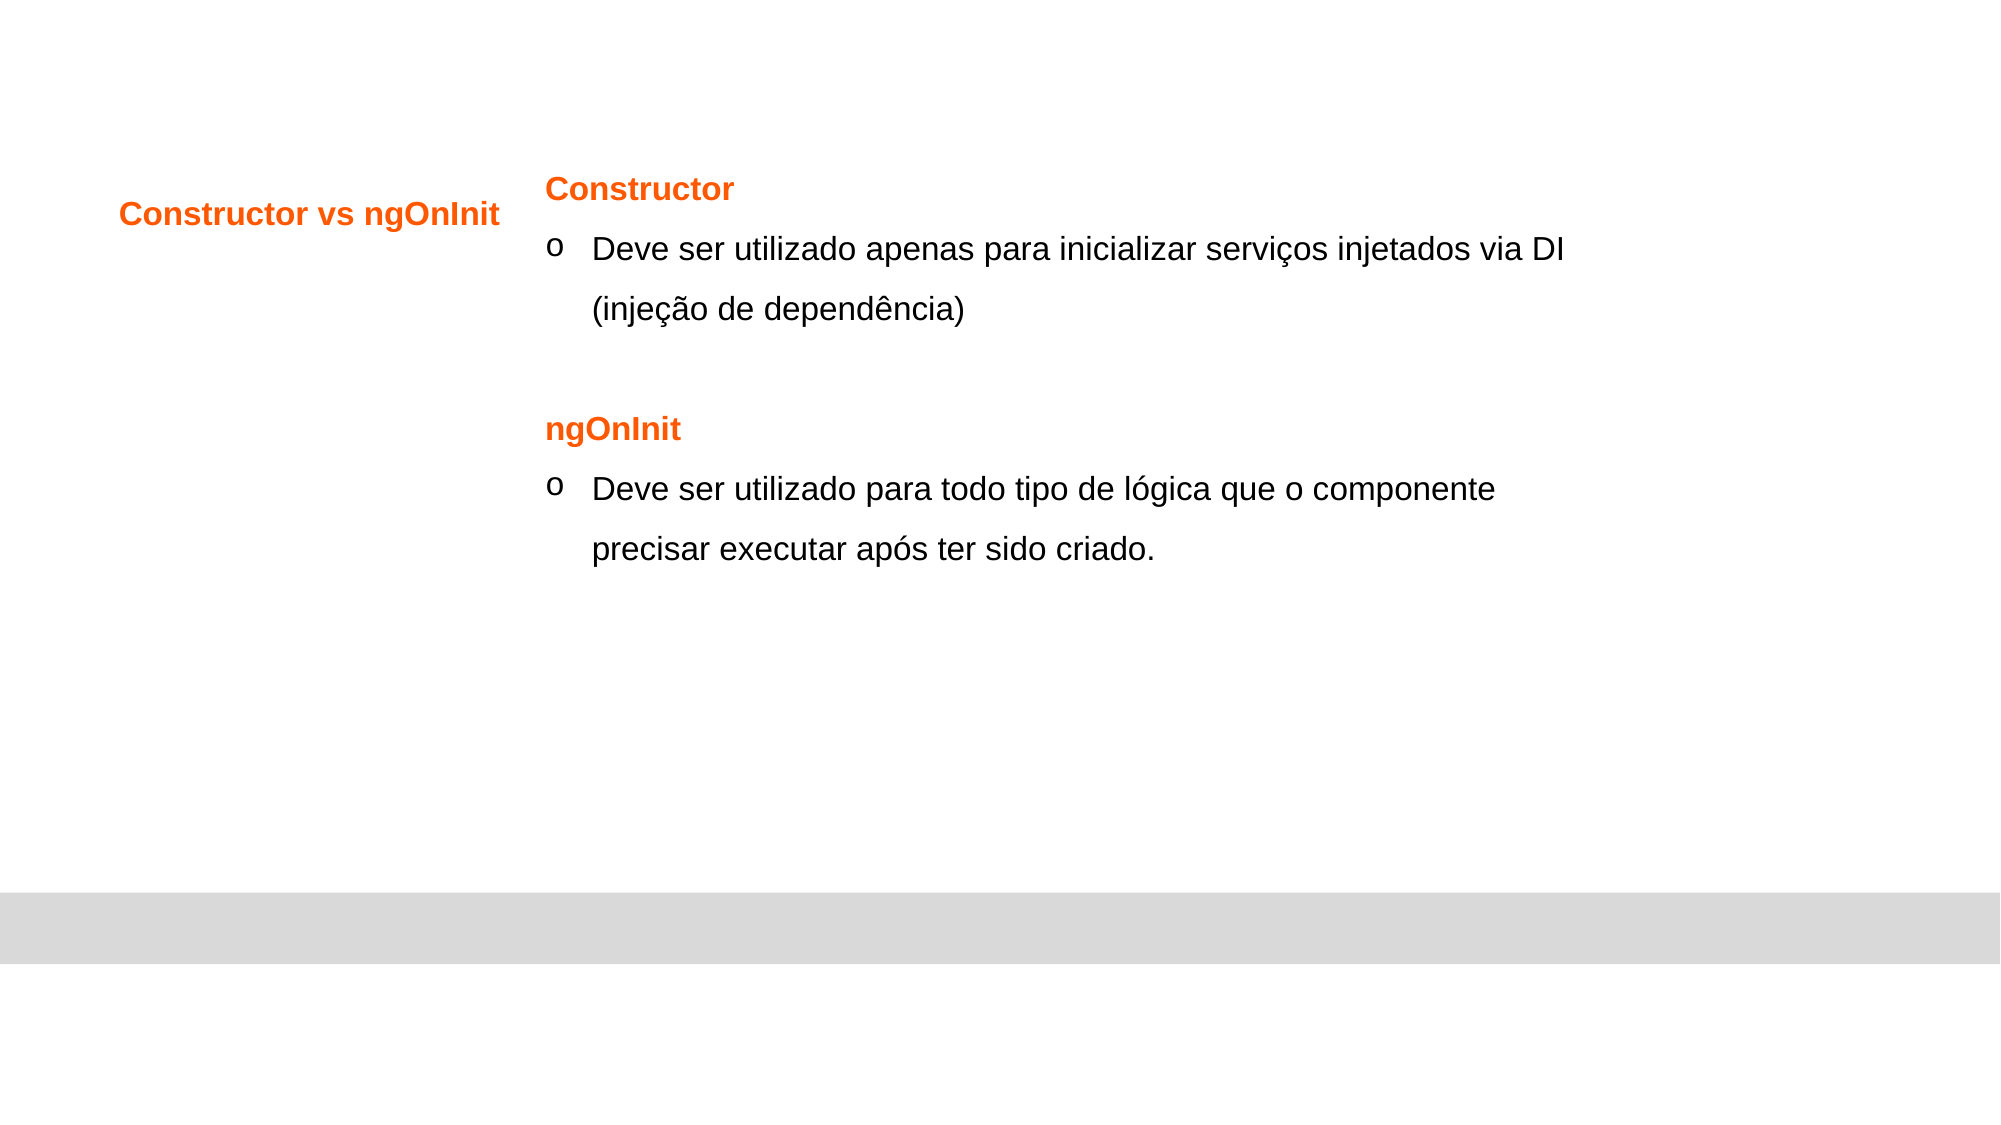

Constructor
Deve ser utilizado apenas para inicializar serviços injetados via DI (injeção de dependência)

ngOnInit
Deve ser utilizado para todo tipo de lógica que o componente precisar executar após ter sido criado.
Constructor vs ngOnInit